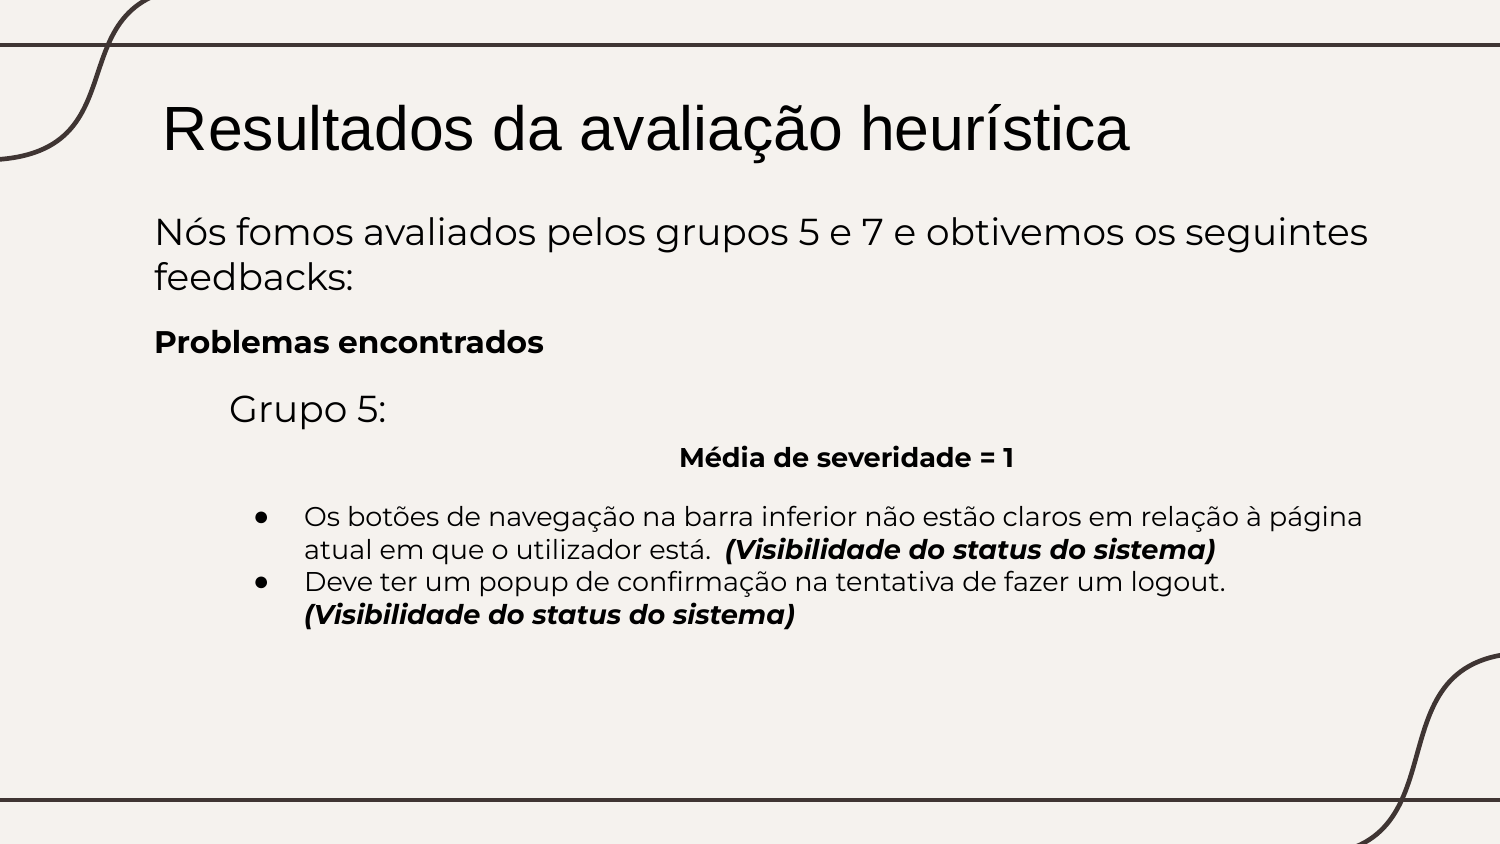

Resultados da avaliação heurística
Nós fomos avaliados pelos grupos 5 e 7 e obtivemos os seguintes feedbacks:
Problemas encontrados
Grupo 5: 									Média de severidade = 1
Os botões de navegação na barra inferior não estão claros em relação à página atual em que o utilizador está.  (Visibilidade do status do sistema)
Deve ter um popup de confirmação na tentativa de fazer um logout.   (Visibilidade do status do sistema)